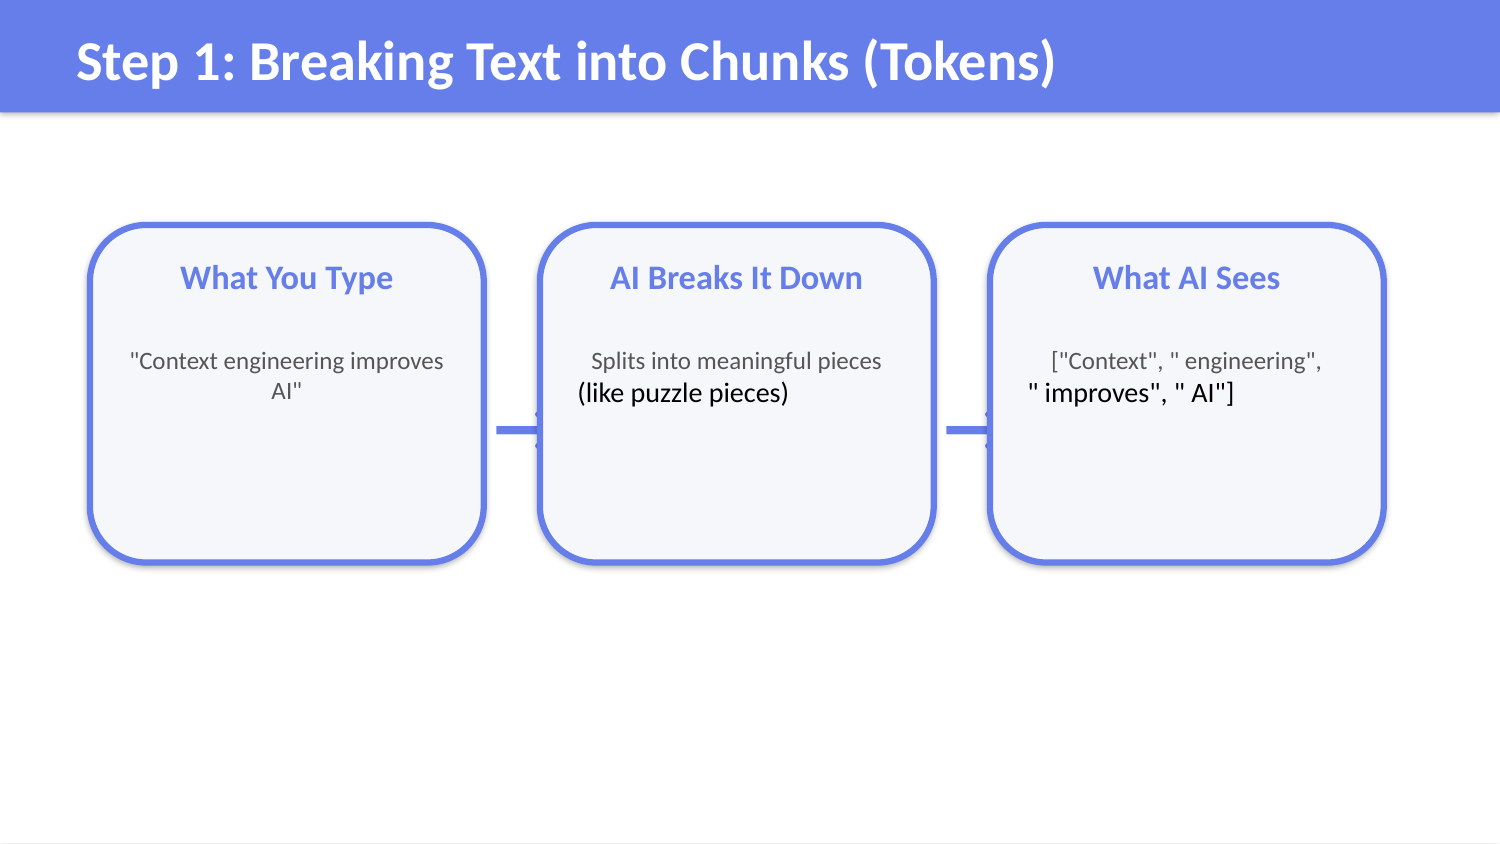

Step 1: Breaking Text into Chunks (Tokens)

What You Type
AI Breaks It Down
What AI Sees
Splits into meaningful pieces
(like puzzle pieces)
["Context", " engineering",
" improves", " AI"]
"Context engineering improves AI"
→
→